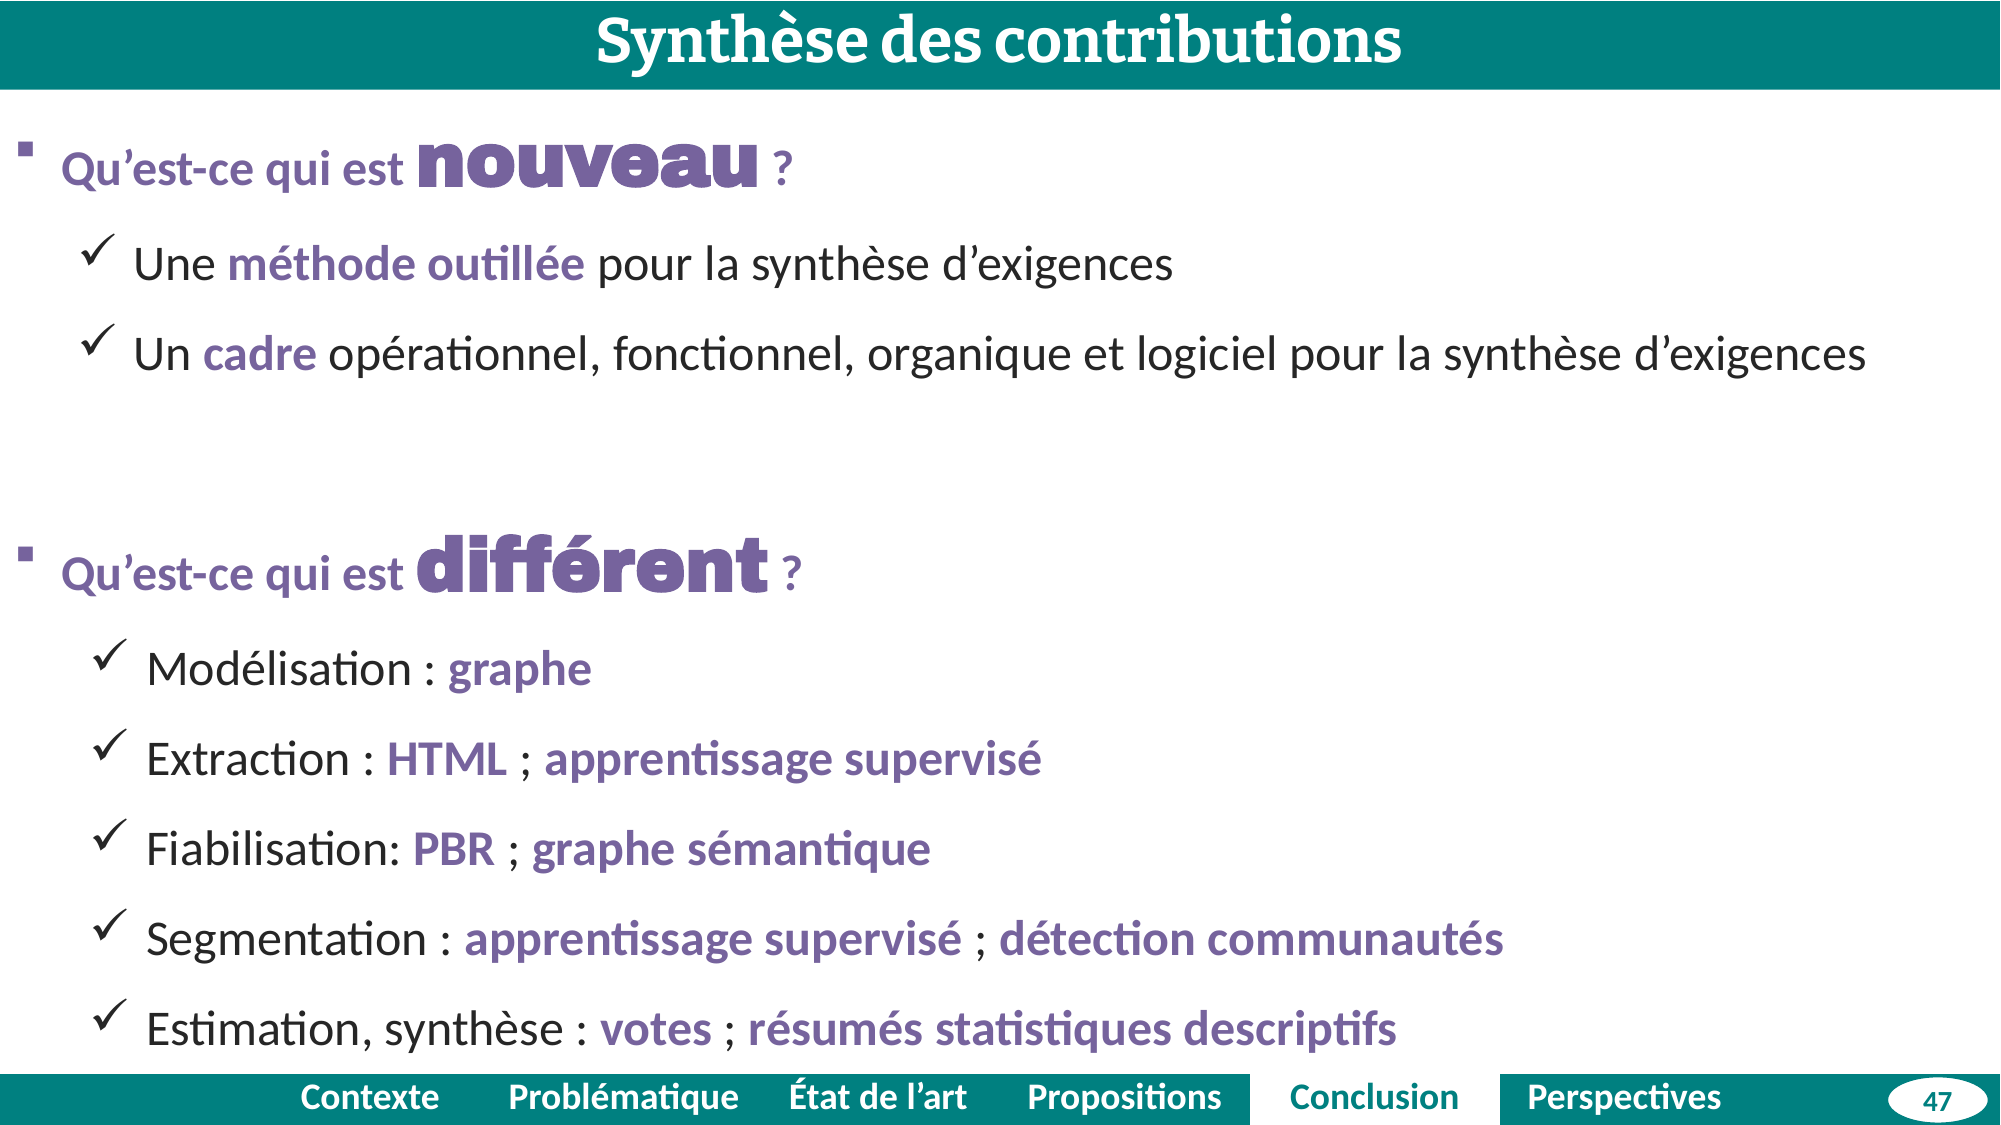

Synthèse des contributions
Qu’est-ce qui est nouveau ?
Une méthode outillée pour la synthèse d’exigences
Un cadre opérationnel, fonctionnel, organique et logiciel pour la synthèse d’exigences

Qu’est-ce qui est différent ?
Modélisation : graphe
Extraction : HTML ; apprentissage supervisé
Fiabilisation: PBR ; graphe sémantique
Segmentation : apprentissage supervisé ; détection communautés
Estimation, synthèse : votes ; résumés statistiques descriptifs
|  | Contexte | Problématique | État de l’art | Propositions | Conclusion | Perspectives |  |
| --- | --- | --- | --- | --- | --- | --- | --- |
47